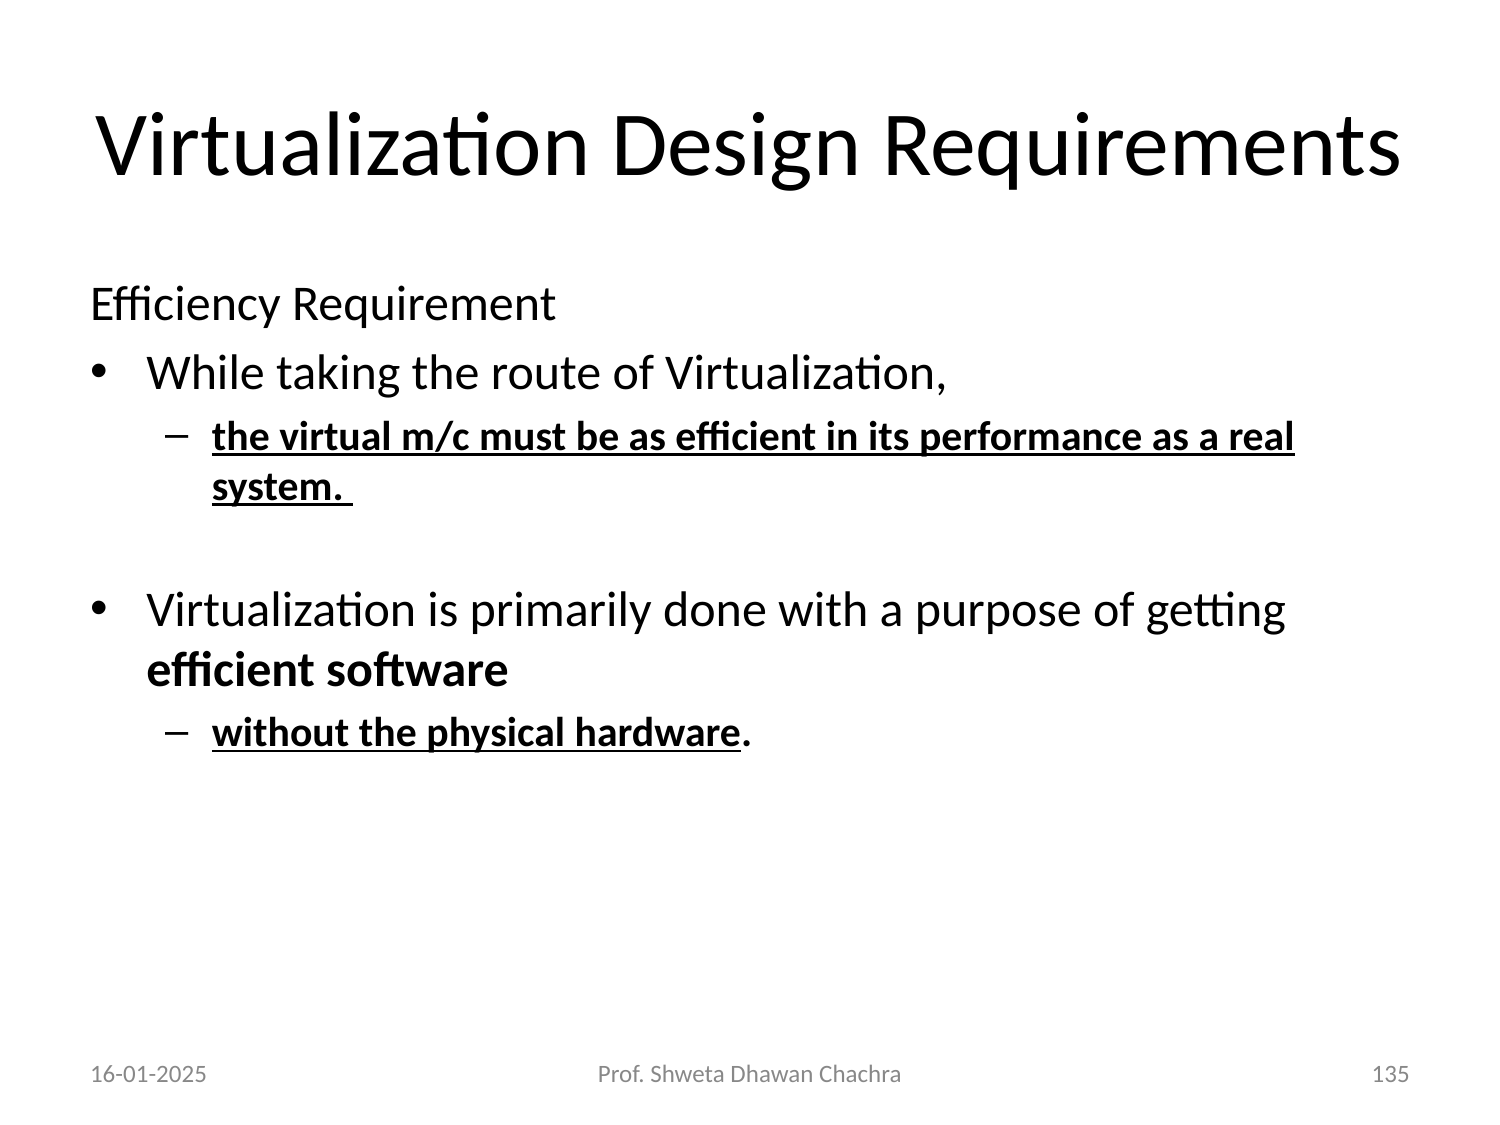

# Virtualization Design Requirements
Efficiency Requirement
While taking the route of Virtualization,
the virtual m/c must be as efficient in its performance as a real system.

Virtualization is primarily done with a purpose of getting efficient software
without the physical hardware.
16-01-2025
Prof. Shweta Dhawan Chachra
135